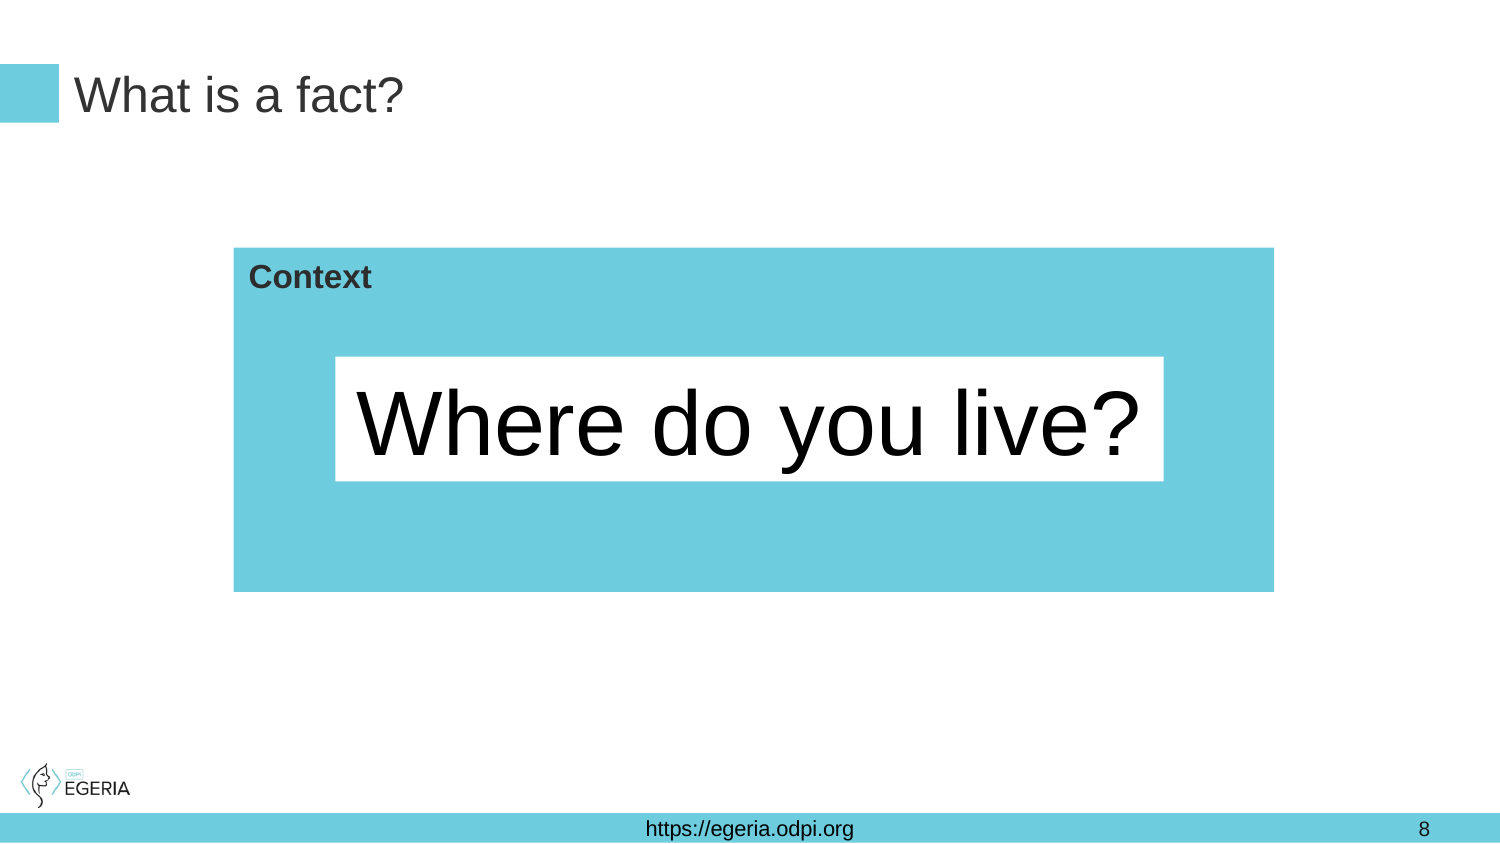

# What is a fact?
Context
Where do you live?
8